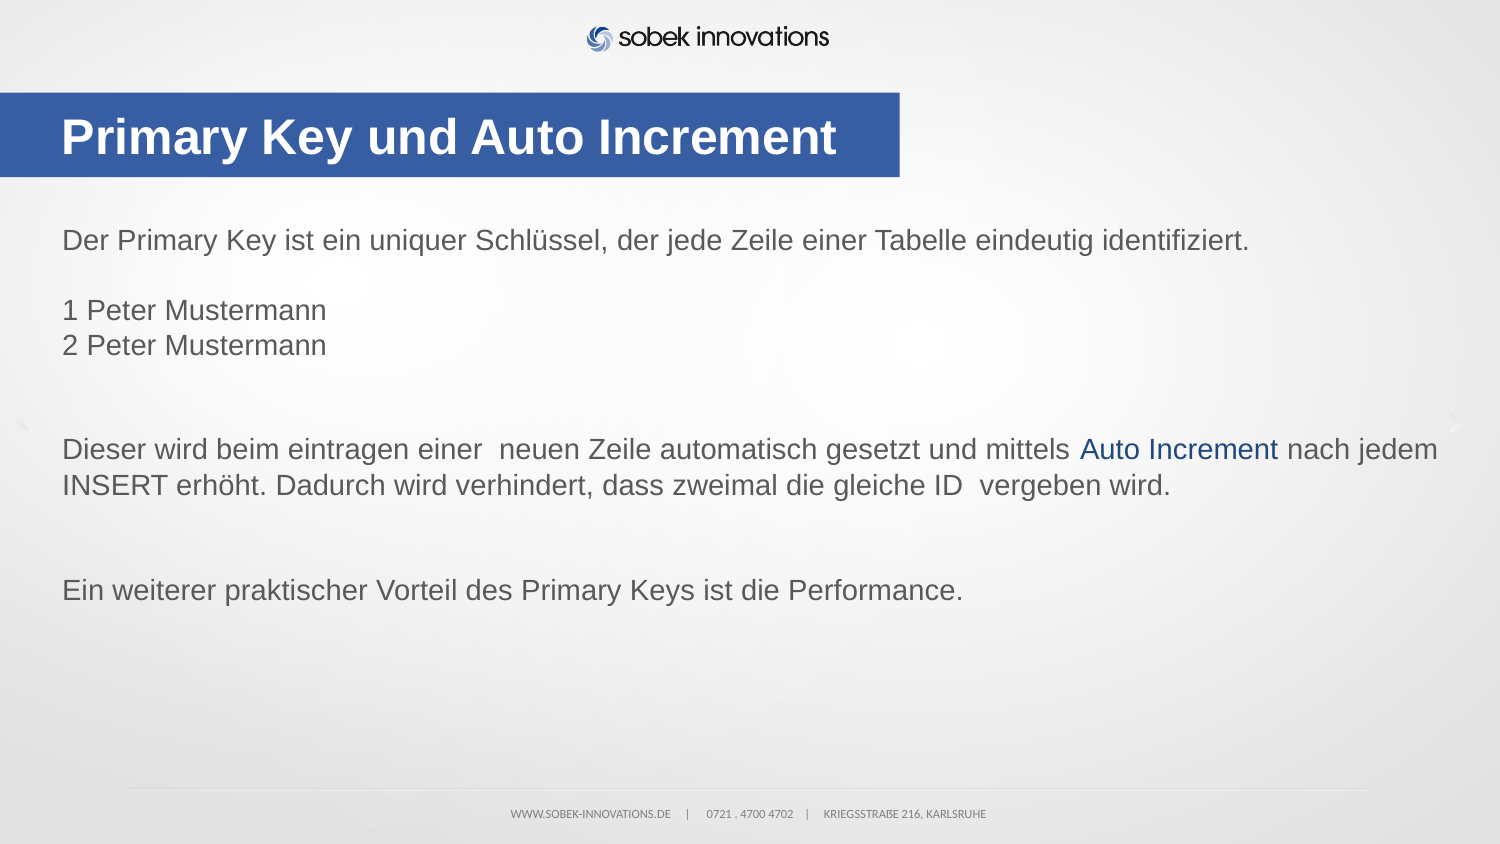

# Primary Key und Auto Increment
Der Primary Key ist ein uniquer Schlüssel, der jede Zeile einer Tabelle eindeutig identifiziert.

1 Peter Mustermann
2 Peter Mustermann

Dieser wird beim eintragen einer  neuen Zeile automatisch gesetzt und mittels Auto Increment nach jedem INSERT erhöht. Dadurch wird verhindert, dass zweimal die gleiche ID  vergeben wird.

Ein weiterer praktischer Vorteil des Primary Keys ist die Performance.